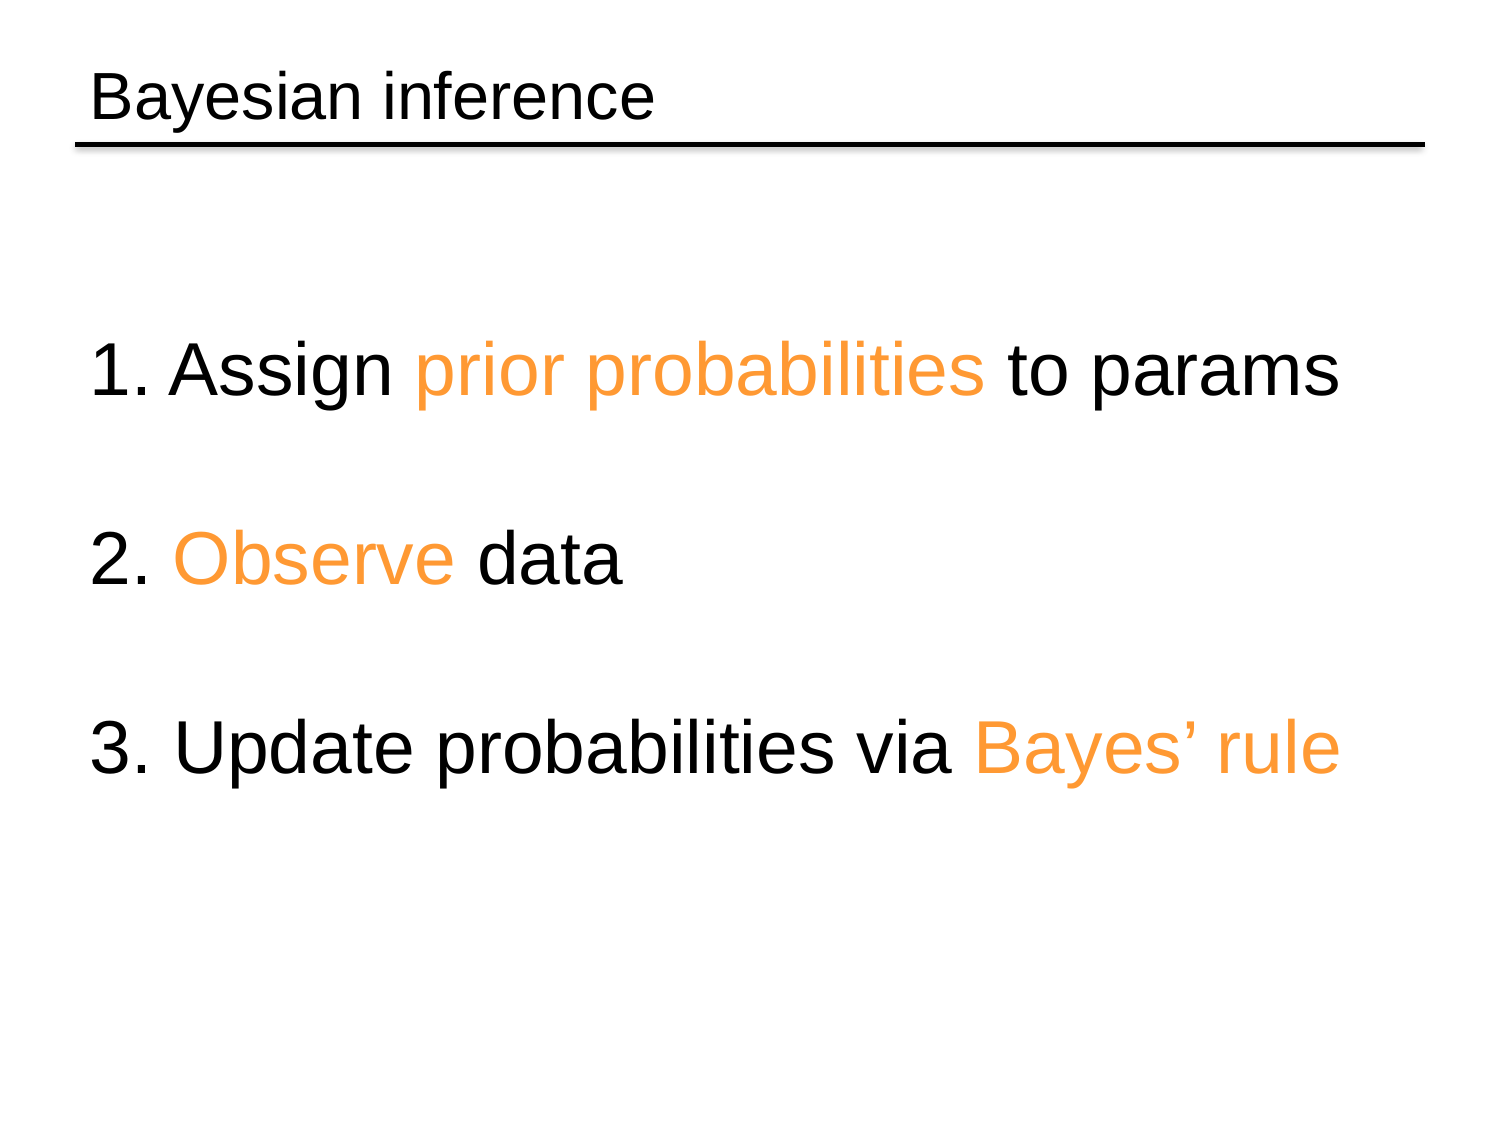

# Bayesian inference
1. Assign prior probabilities to params
2. Observe data
3. Update probabilities via Bayes’ rule